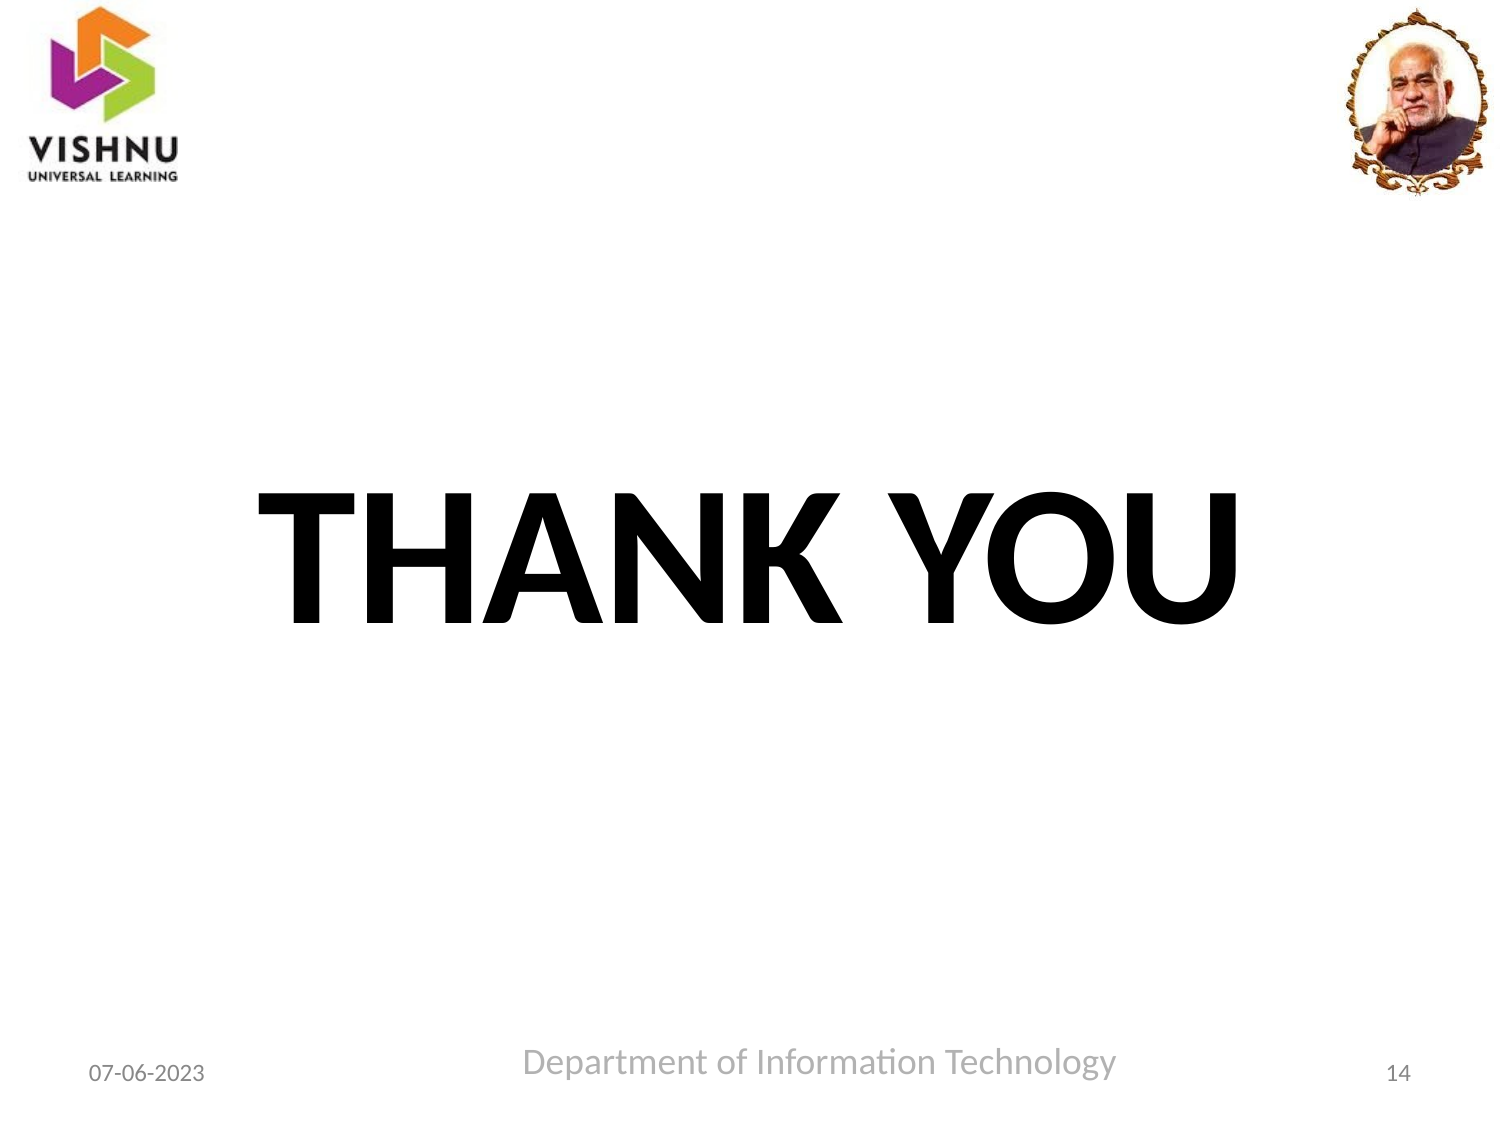

# THANK YOU
Department of Information Technology
14
07-06-2023